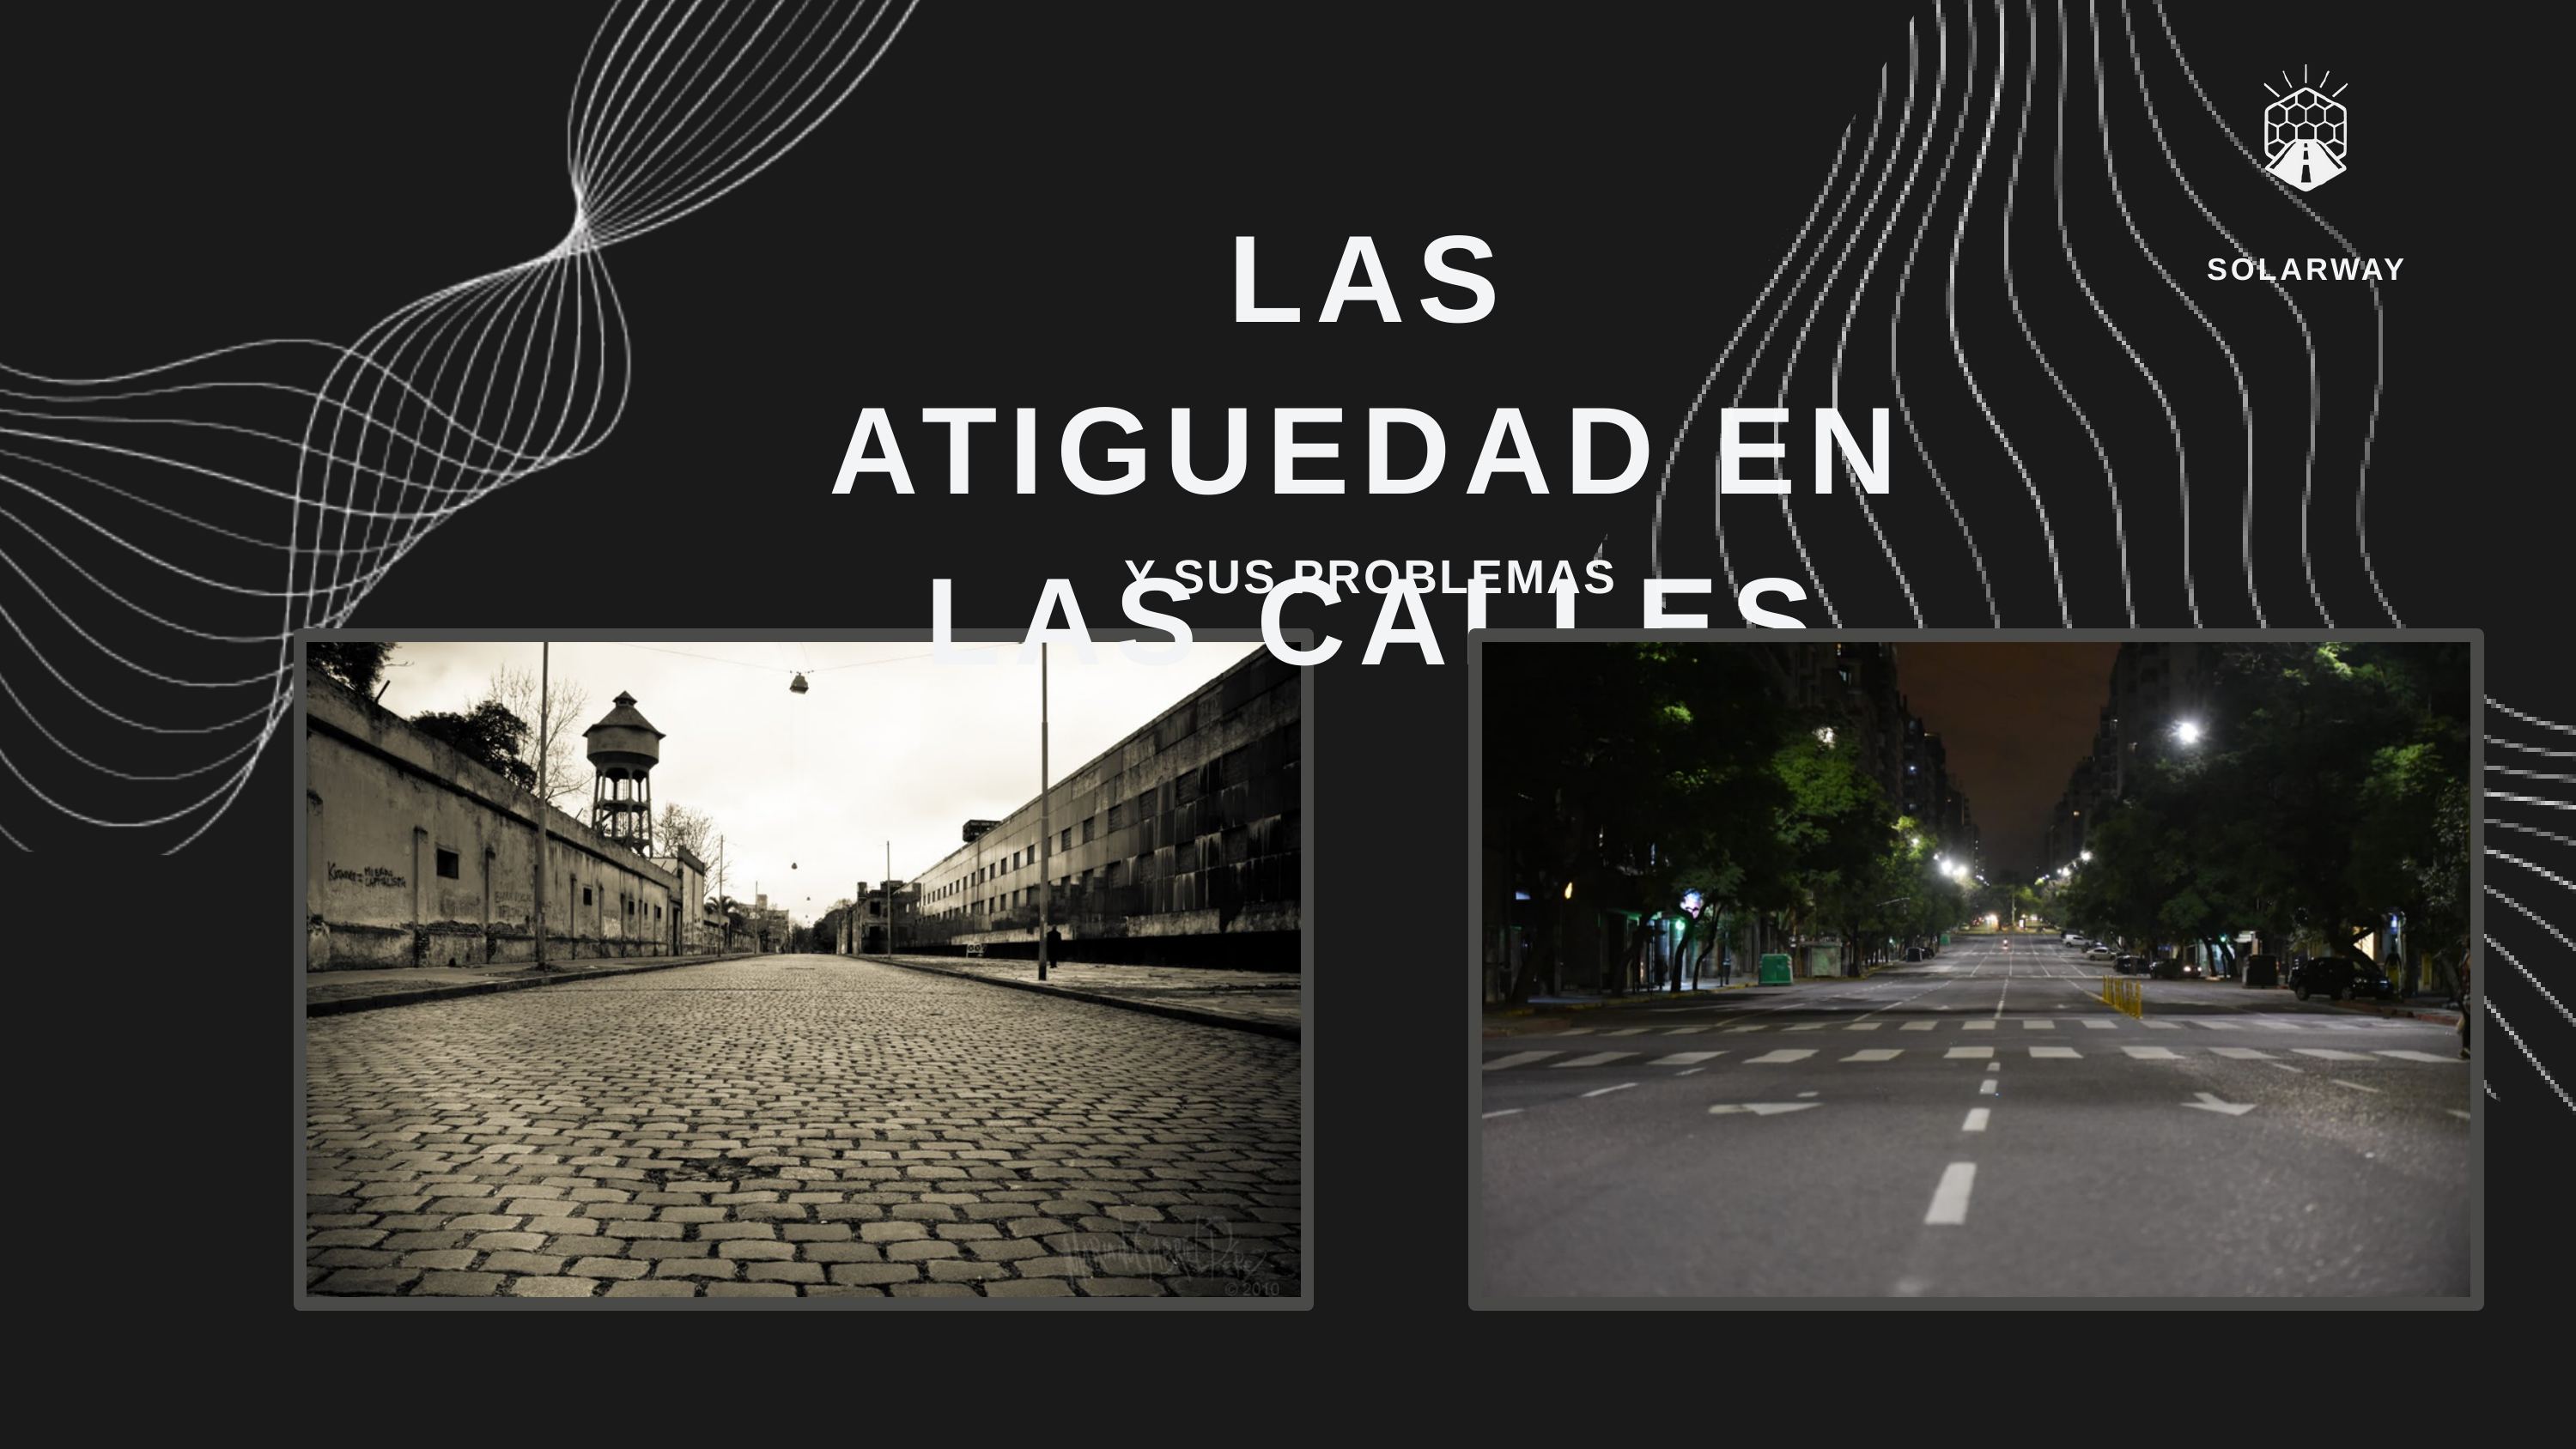

SOLARWAY
LAS ATIGUEDAD EN LAS CALLES
Y SUS PROBLEMAS